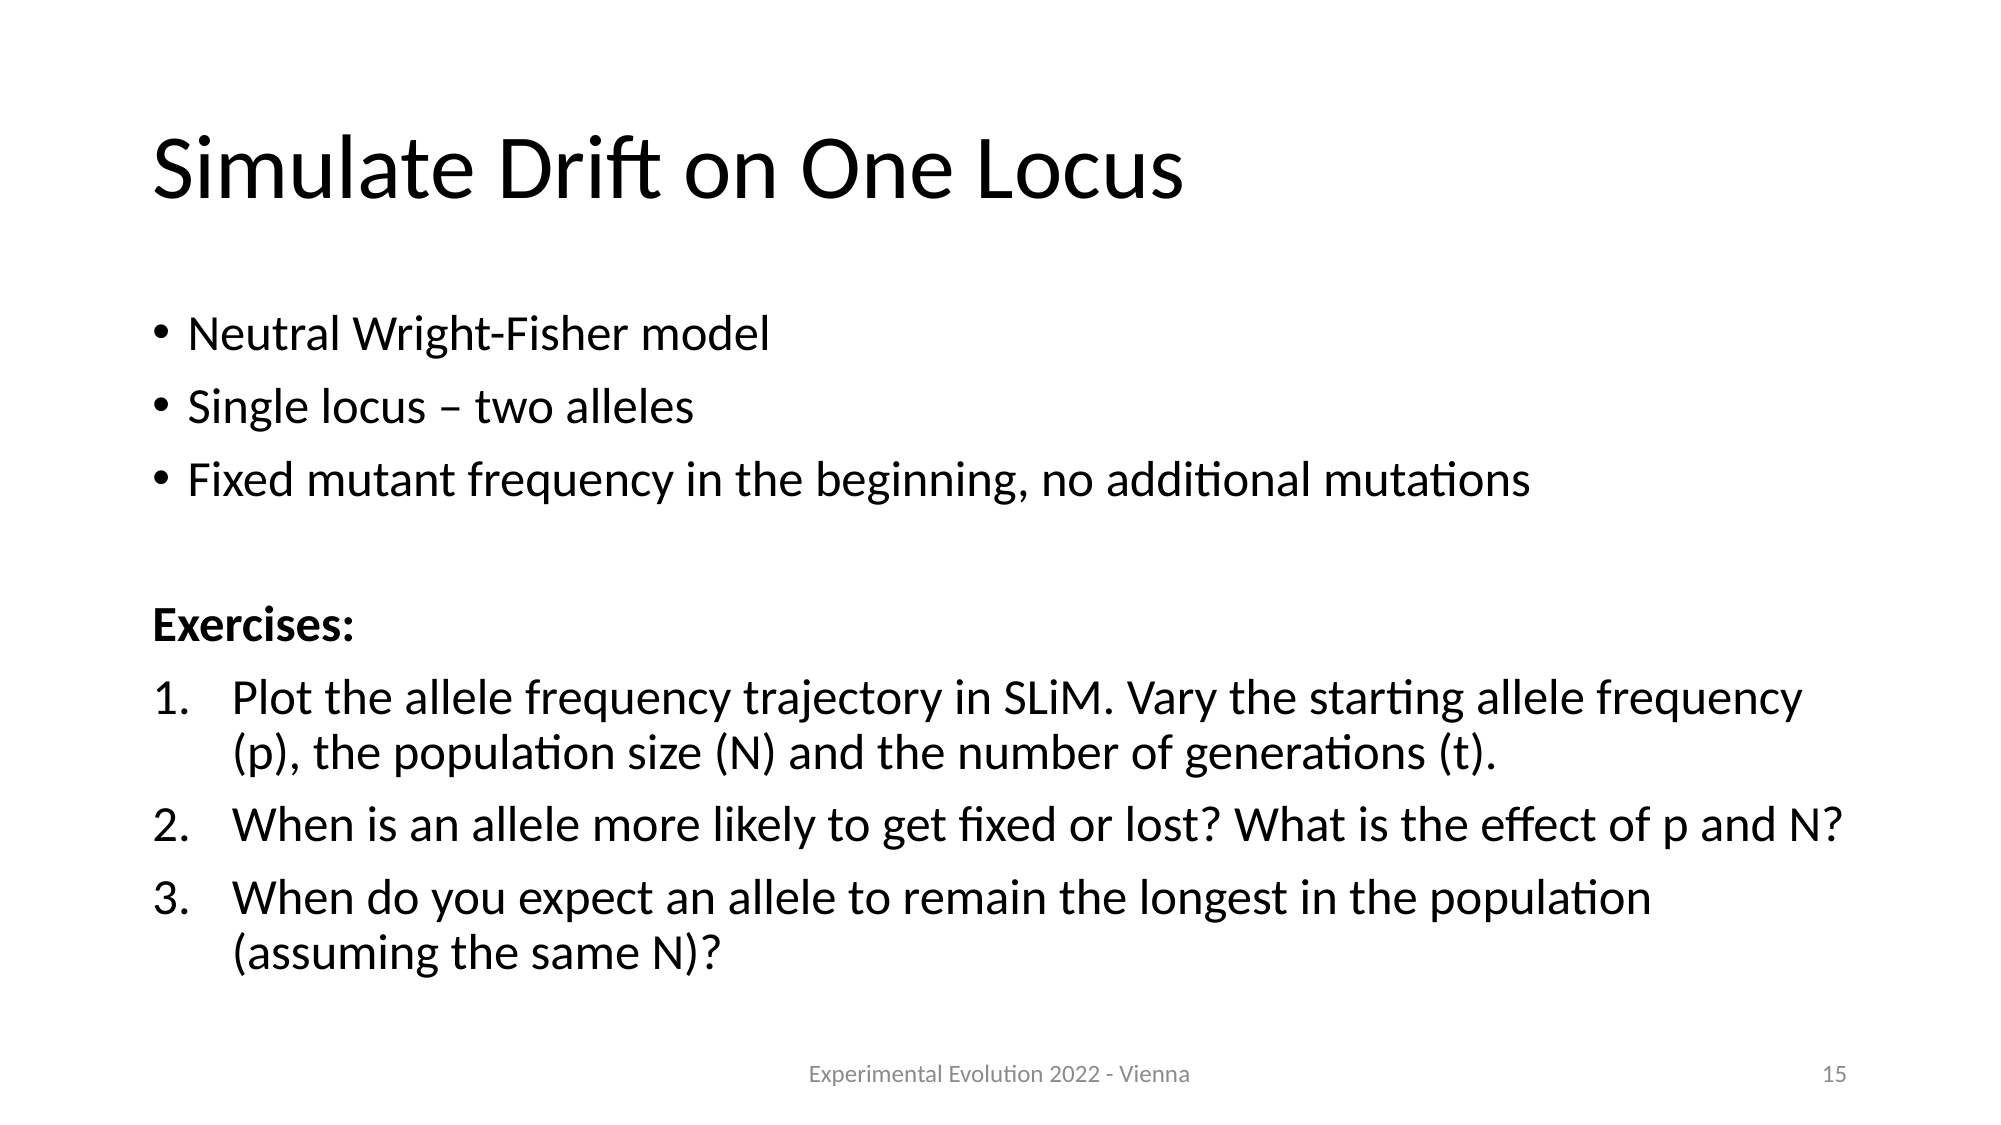

# Simulate Drift on One Locus
Neutral Wright-Fisher model
Single locus – two alleles
Fixed mutant frequency in the beginning, no additional mutations

Exercises:
Plot the allele frequency trajectory in SLiM. Vary the starting allele frequency (p), the population size (N) and the number of generations (t).
When is an allele more likely to get fixed or lost? What is the effect of p and N?
When do you expect an allele to remain the longest in the population (assuming the same N)?
Experimental Evolution 2022 - Vienna
15